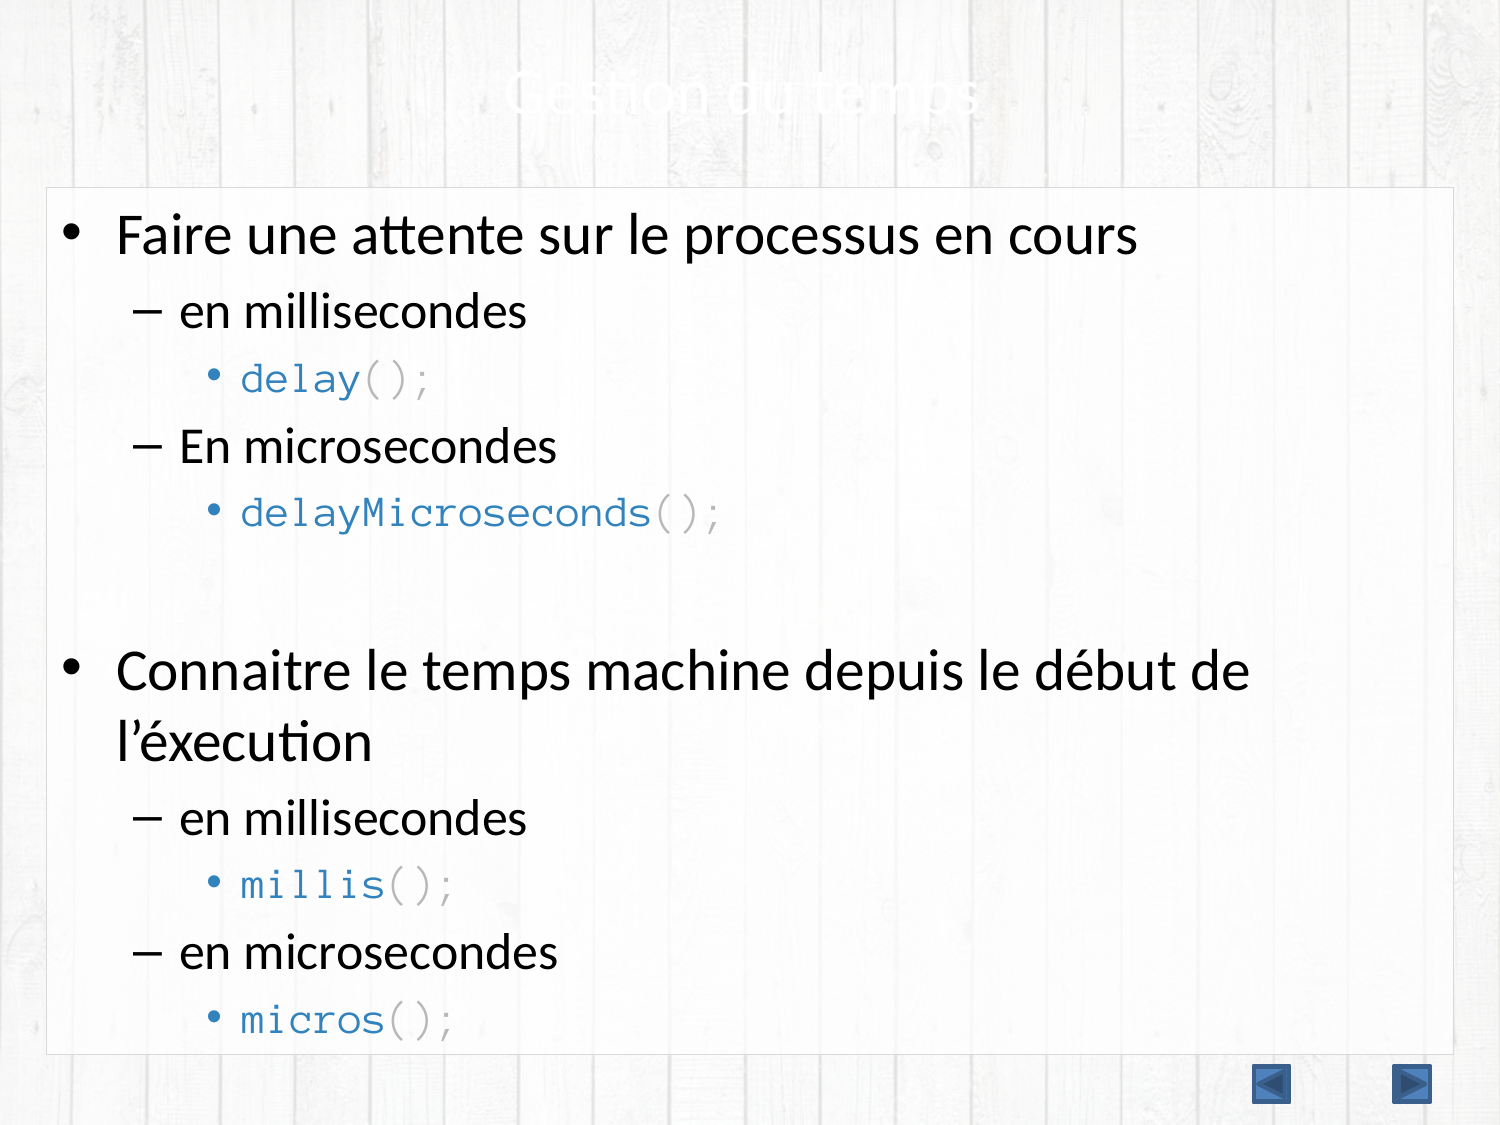

# Gestion du temps
Faire une attente sur le processus en cours
en millisecondes
delay();
En microsecondes
delayMicroseconds();

Connaitre le temps machine depuis le début de l’éxecution
en millisecondes
millis();
en microsecondes
micros();